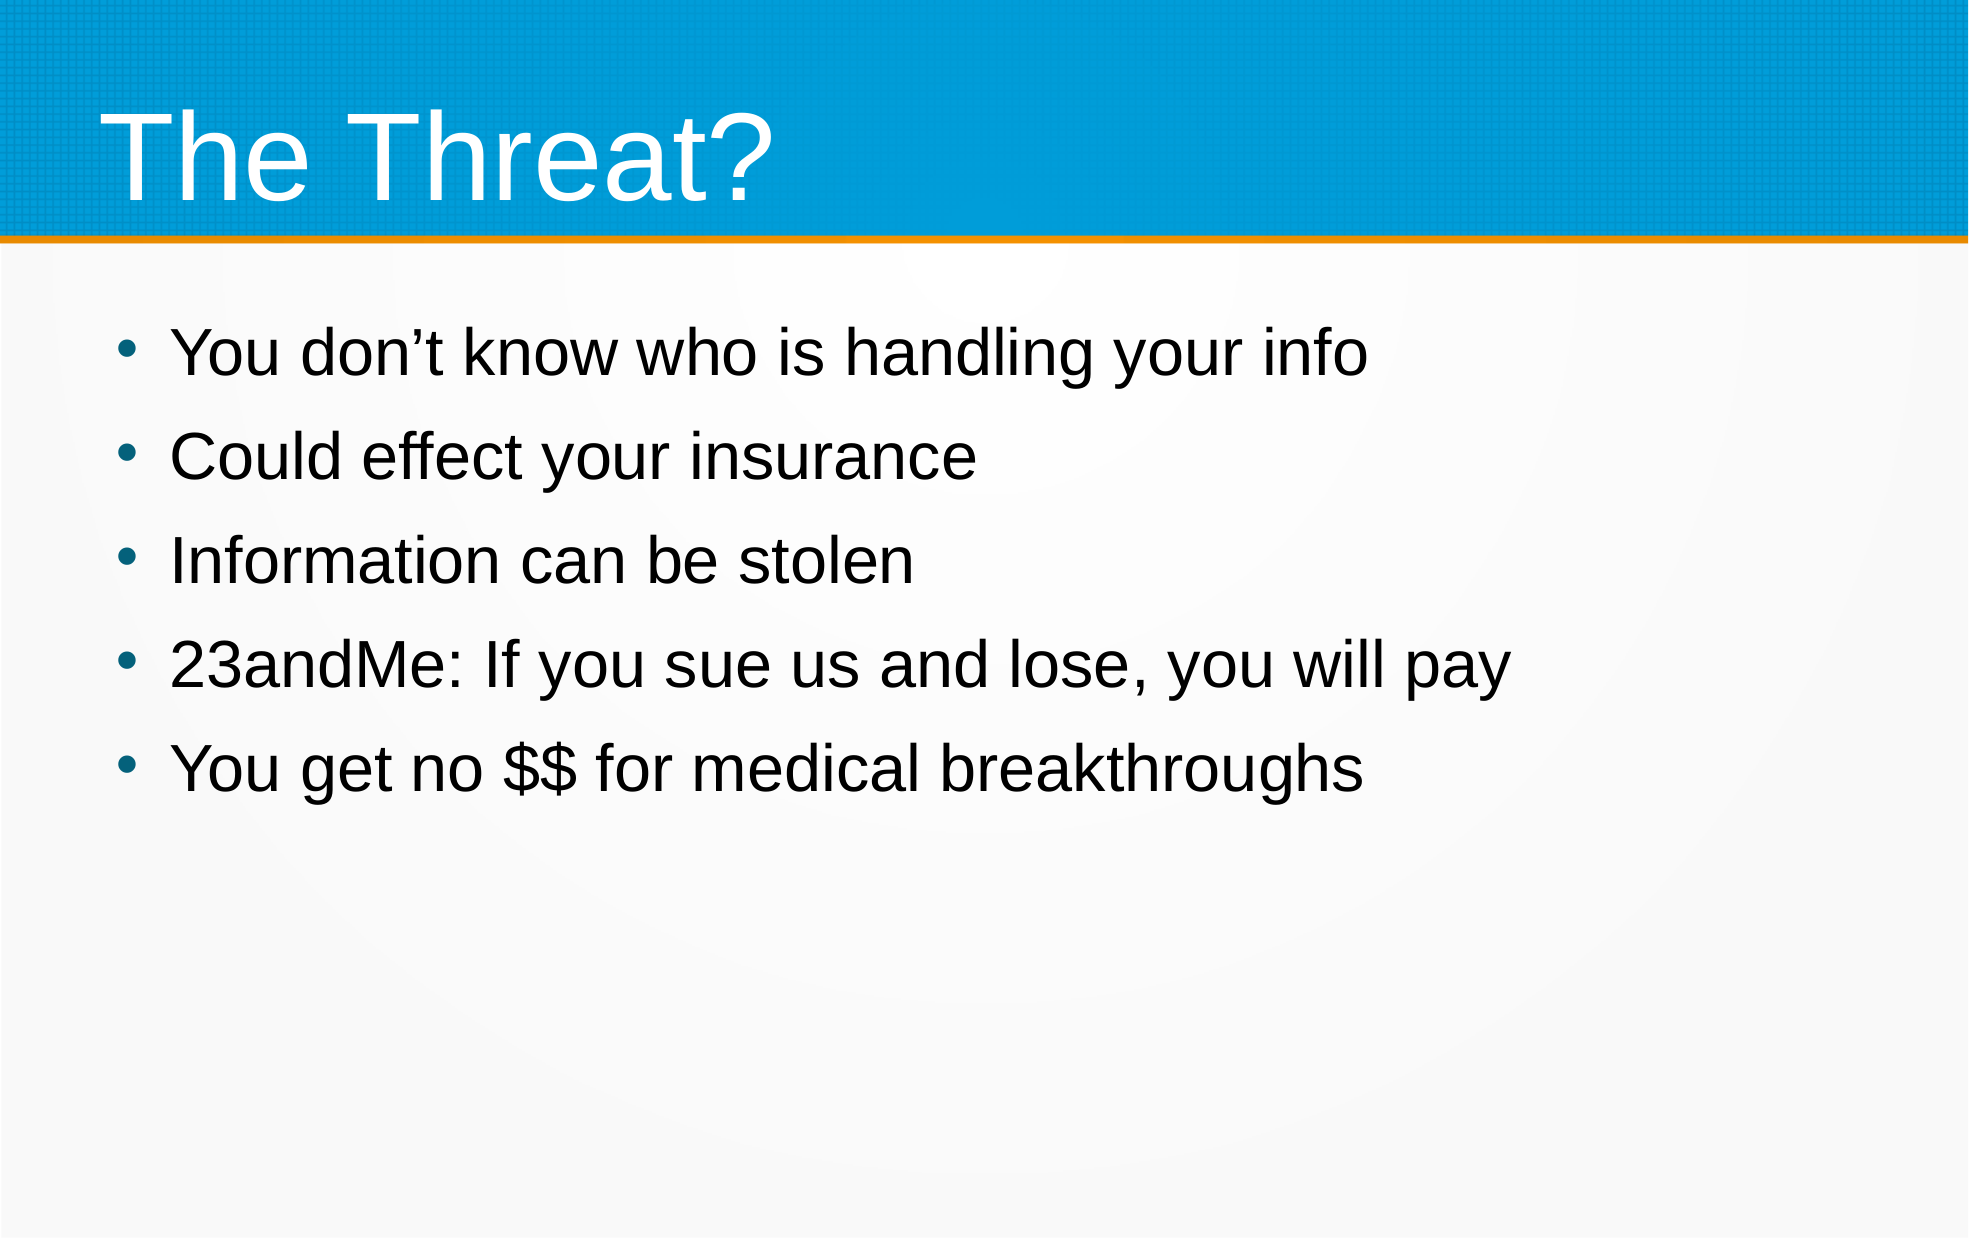

The Threat?
You don’t know who is handling your info
Could effect your insurance
Information can be stolen
23andMe: If you sue us and lose, you will pay
You get no $$ for medical breakthroughs